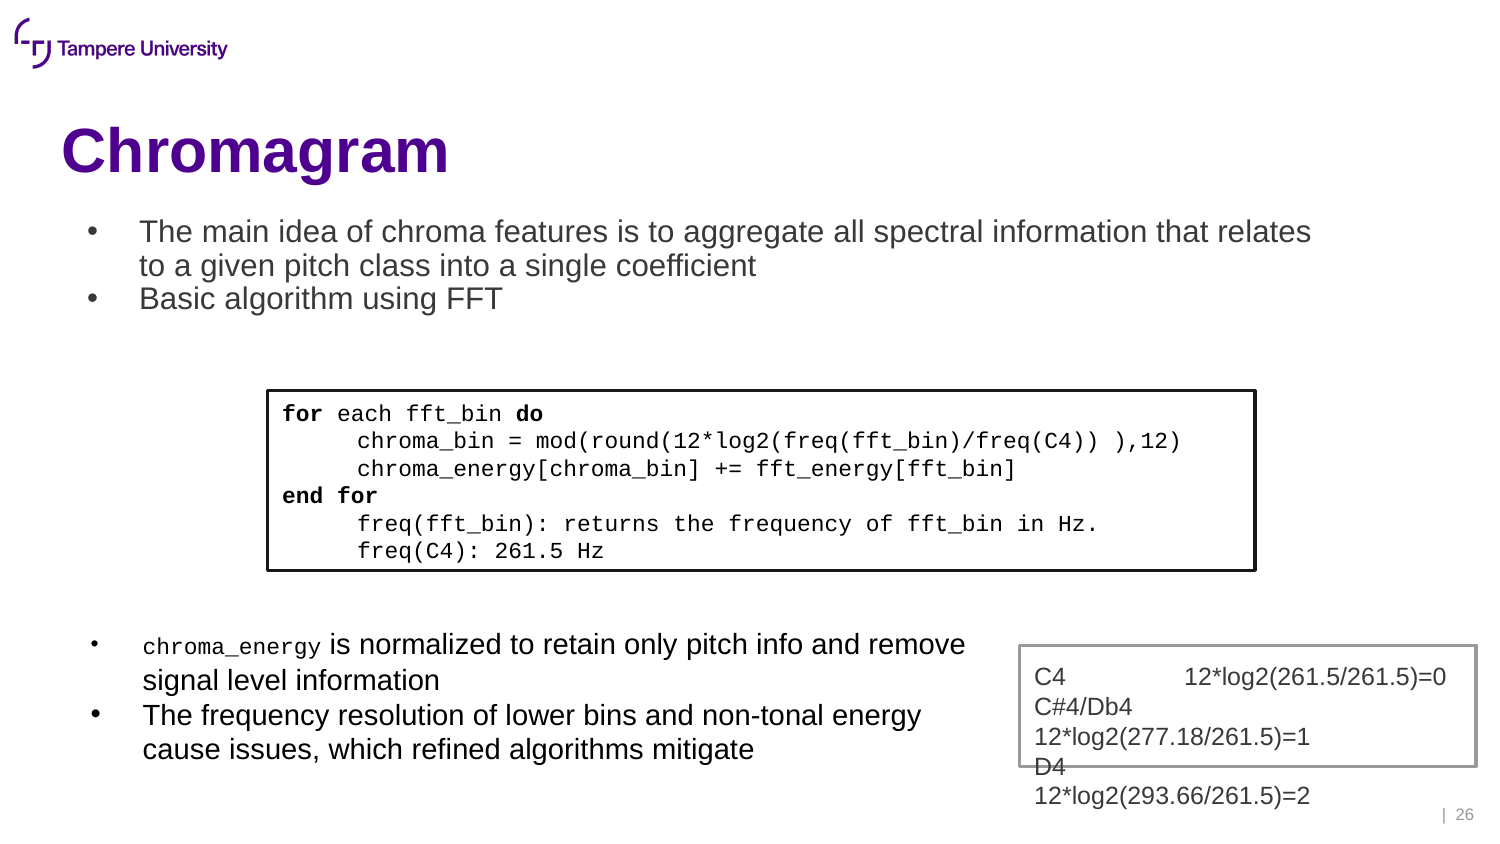

# Chromagram
The main idea of chroma features is to aggregate all spectral information that relates to a given pitch class into a single coefficient
Basic algorithm using FFT

for each fft_bin do
chroma_bin = mod(round(12*log2(freq(fft_bin)/freq(C4)) ),12)
chroma_energy[chroma_bin] += fft_energy[fft_bin]
end for
freq(fft_bin): returns the frequency of fft_bin in Hz.
freq(C4): 261.5 Hz
chroma_energy is normalized to retain only pitch info and remove signal level information
The frequency resolution of lower bins and non-tonal energy cause issues, which refined algorithms mitigate
C4 	12*log2(261.5/261.5)=0
C#4/Db4	12*log2(277.18/261.5)=1
D4	12*log2(293.66/261.5)=2

|  26